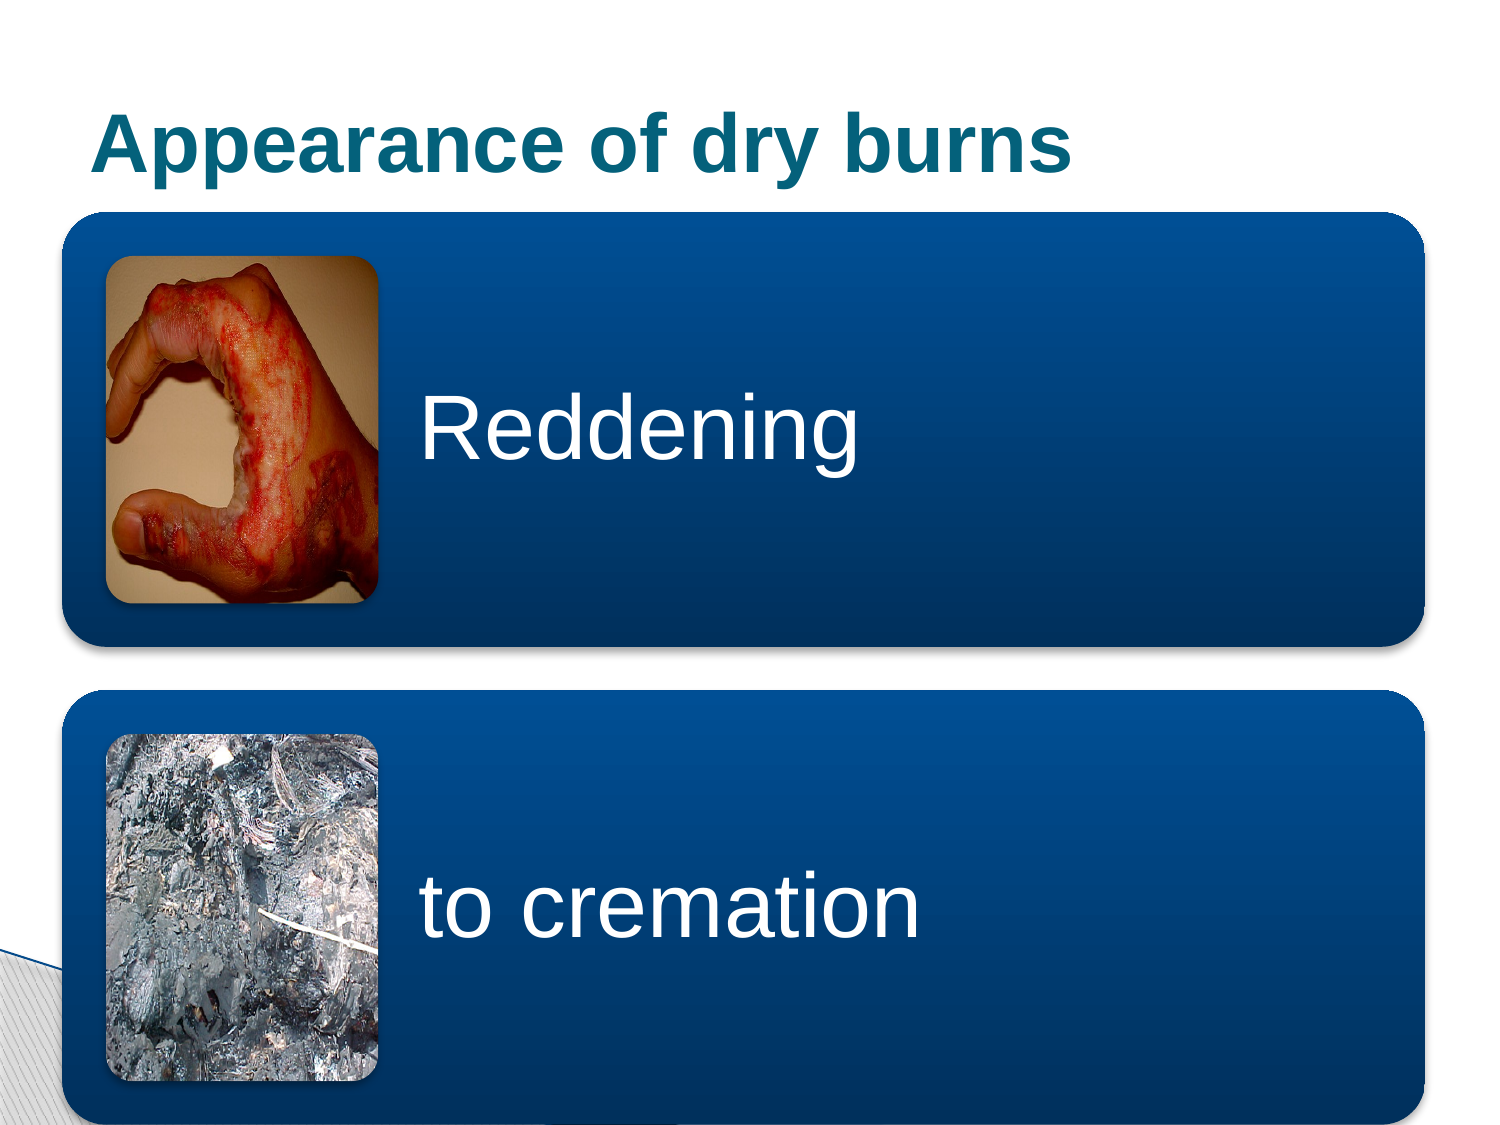

# Appearance of dry burns
Reddening
to cremation